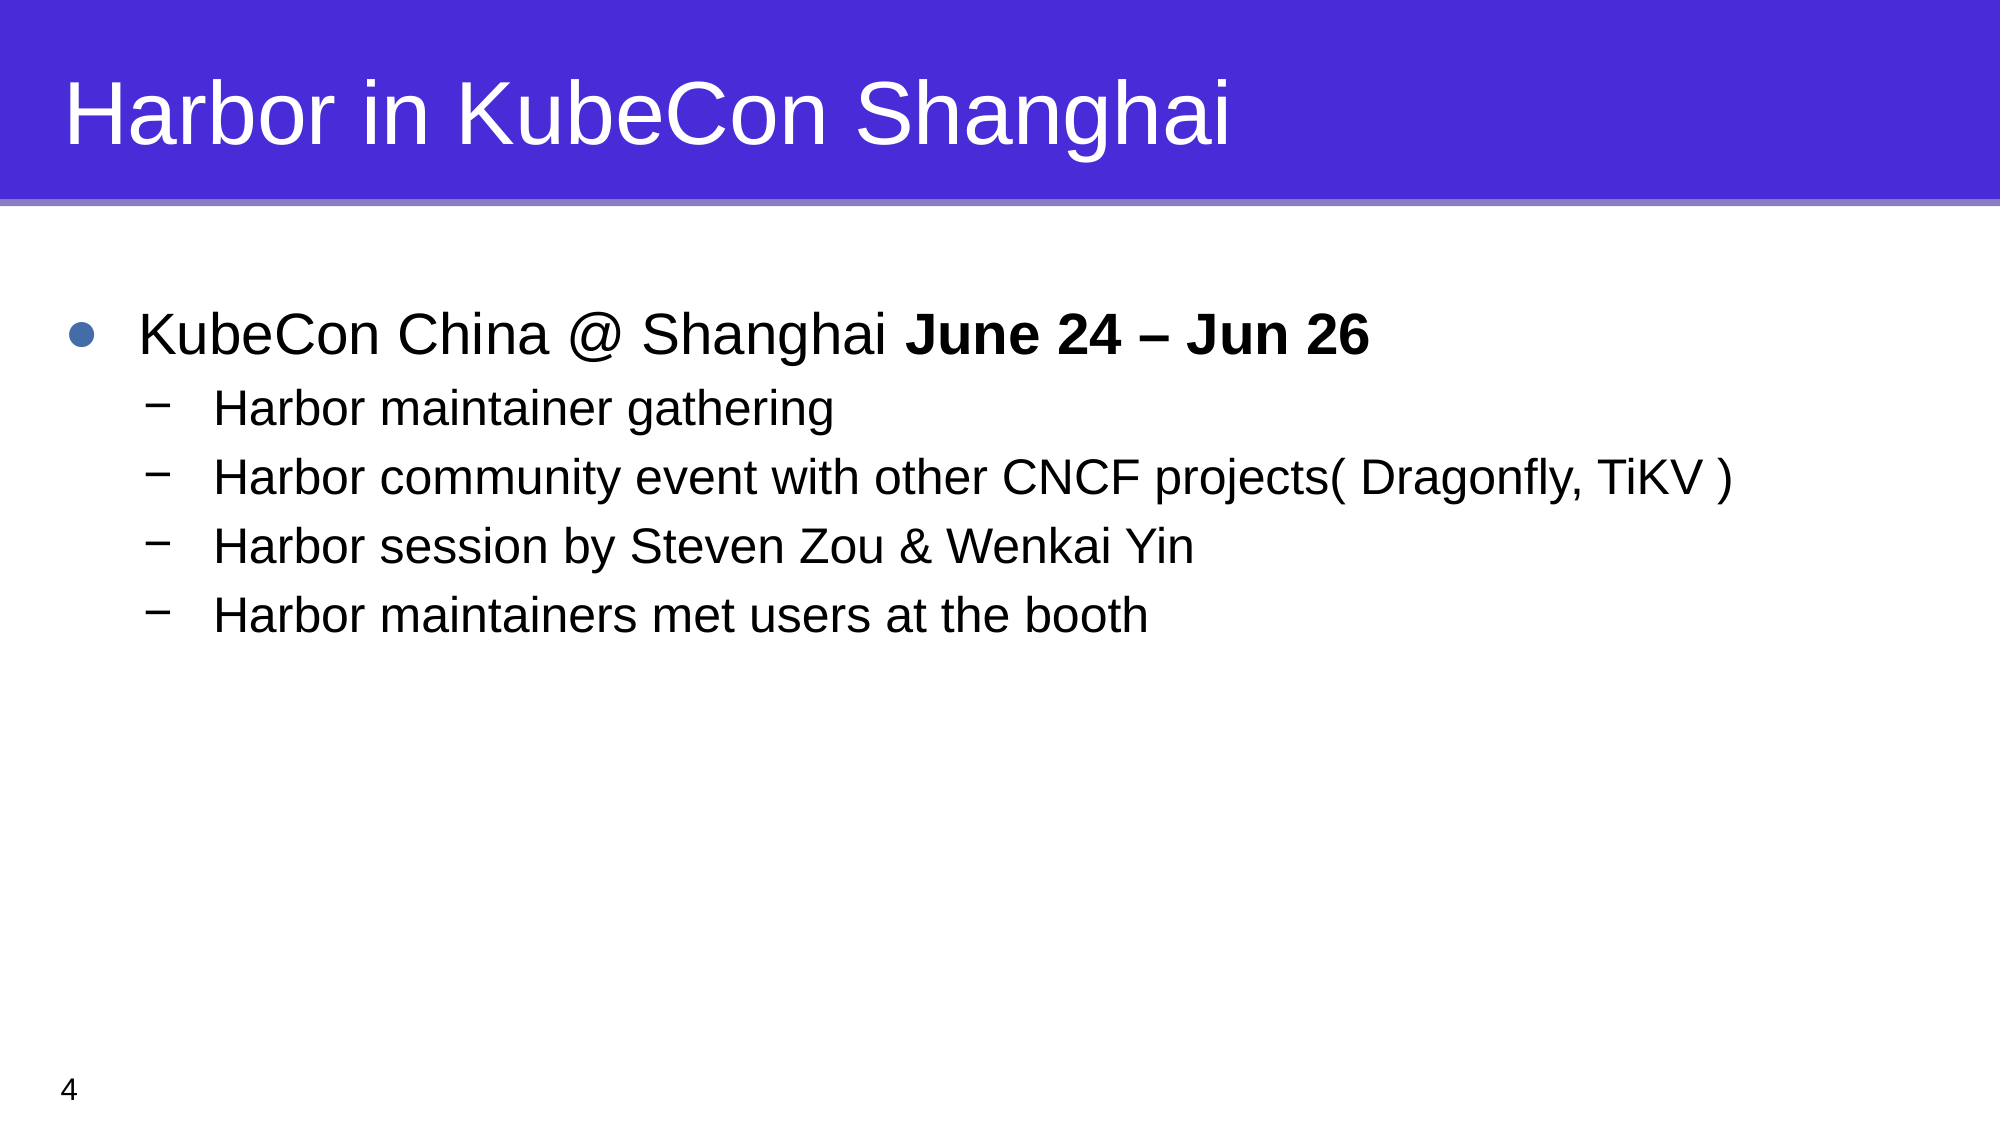

# Harbor in KubeCon Shanghai
KubeCon China @ Shanghai June 24 – Jun 26
Harbor maintainer gathering
Harbor community event with other CNCF projects( Dragonfly, TiKV )
Harbor session by Steven Zou & Wenkai Yin
Harbor maintainers met users at the booth
4